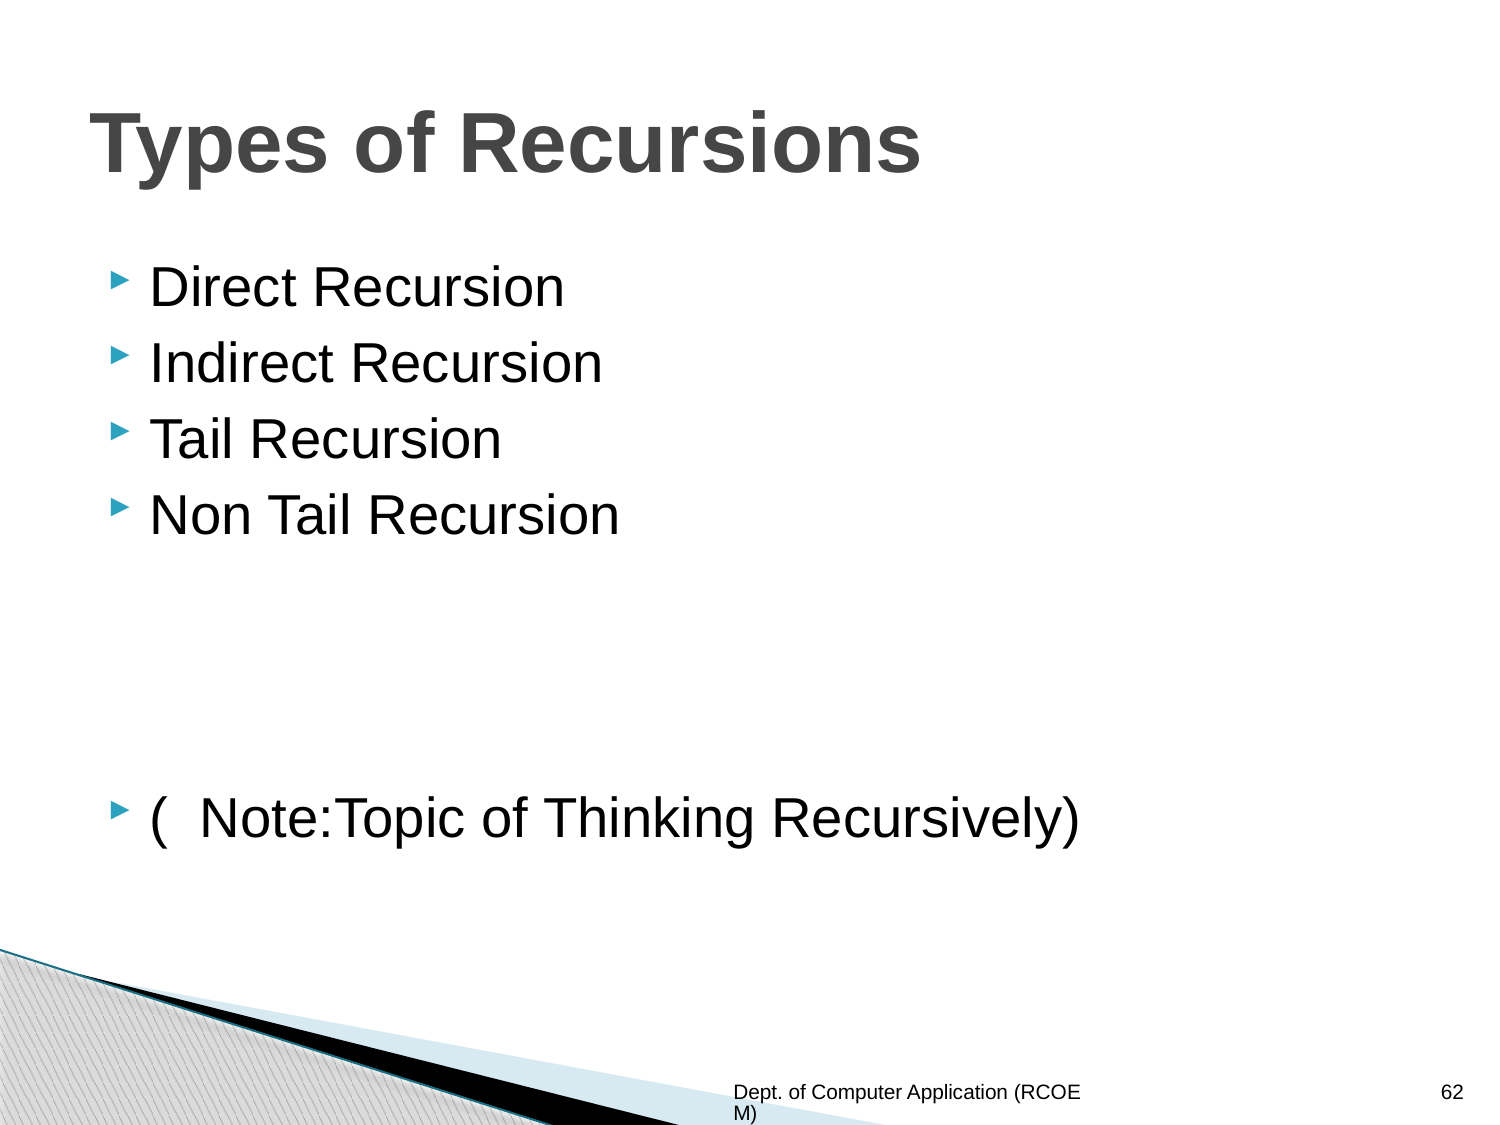

# Types of Recursions
Direct Recursion
Indirect Recursion
Tail Recursion
Non Tail Recursion

(  Note:Topic of Thinking Recursively)
Dept. of Computer Application (RCOEM)
62